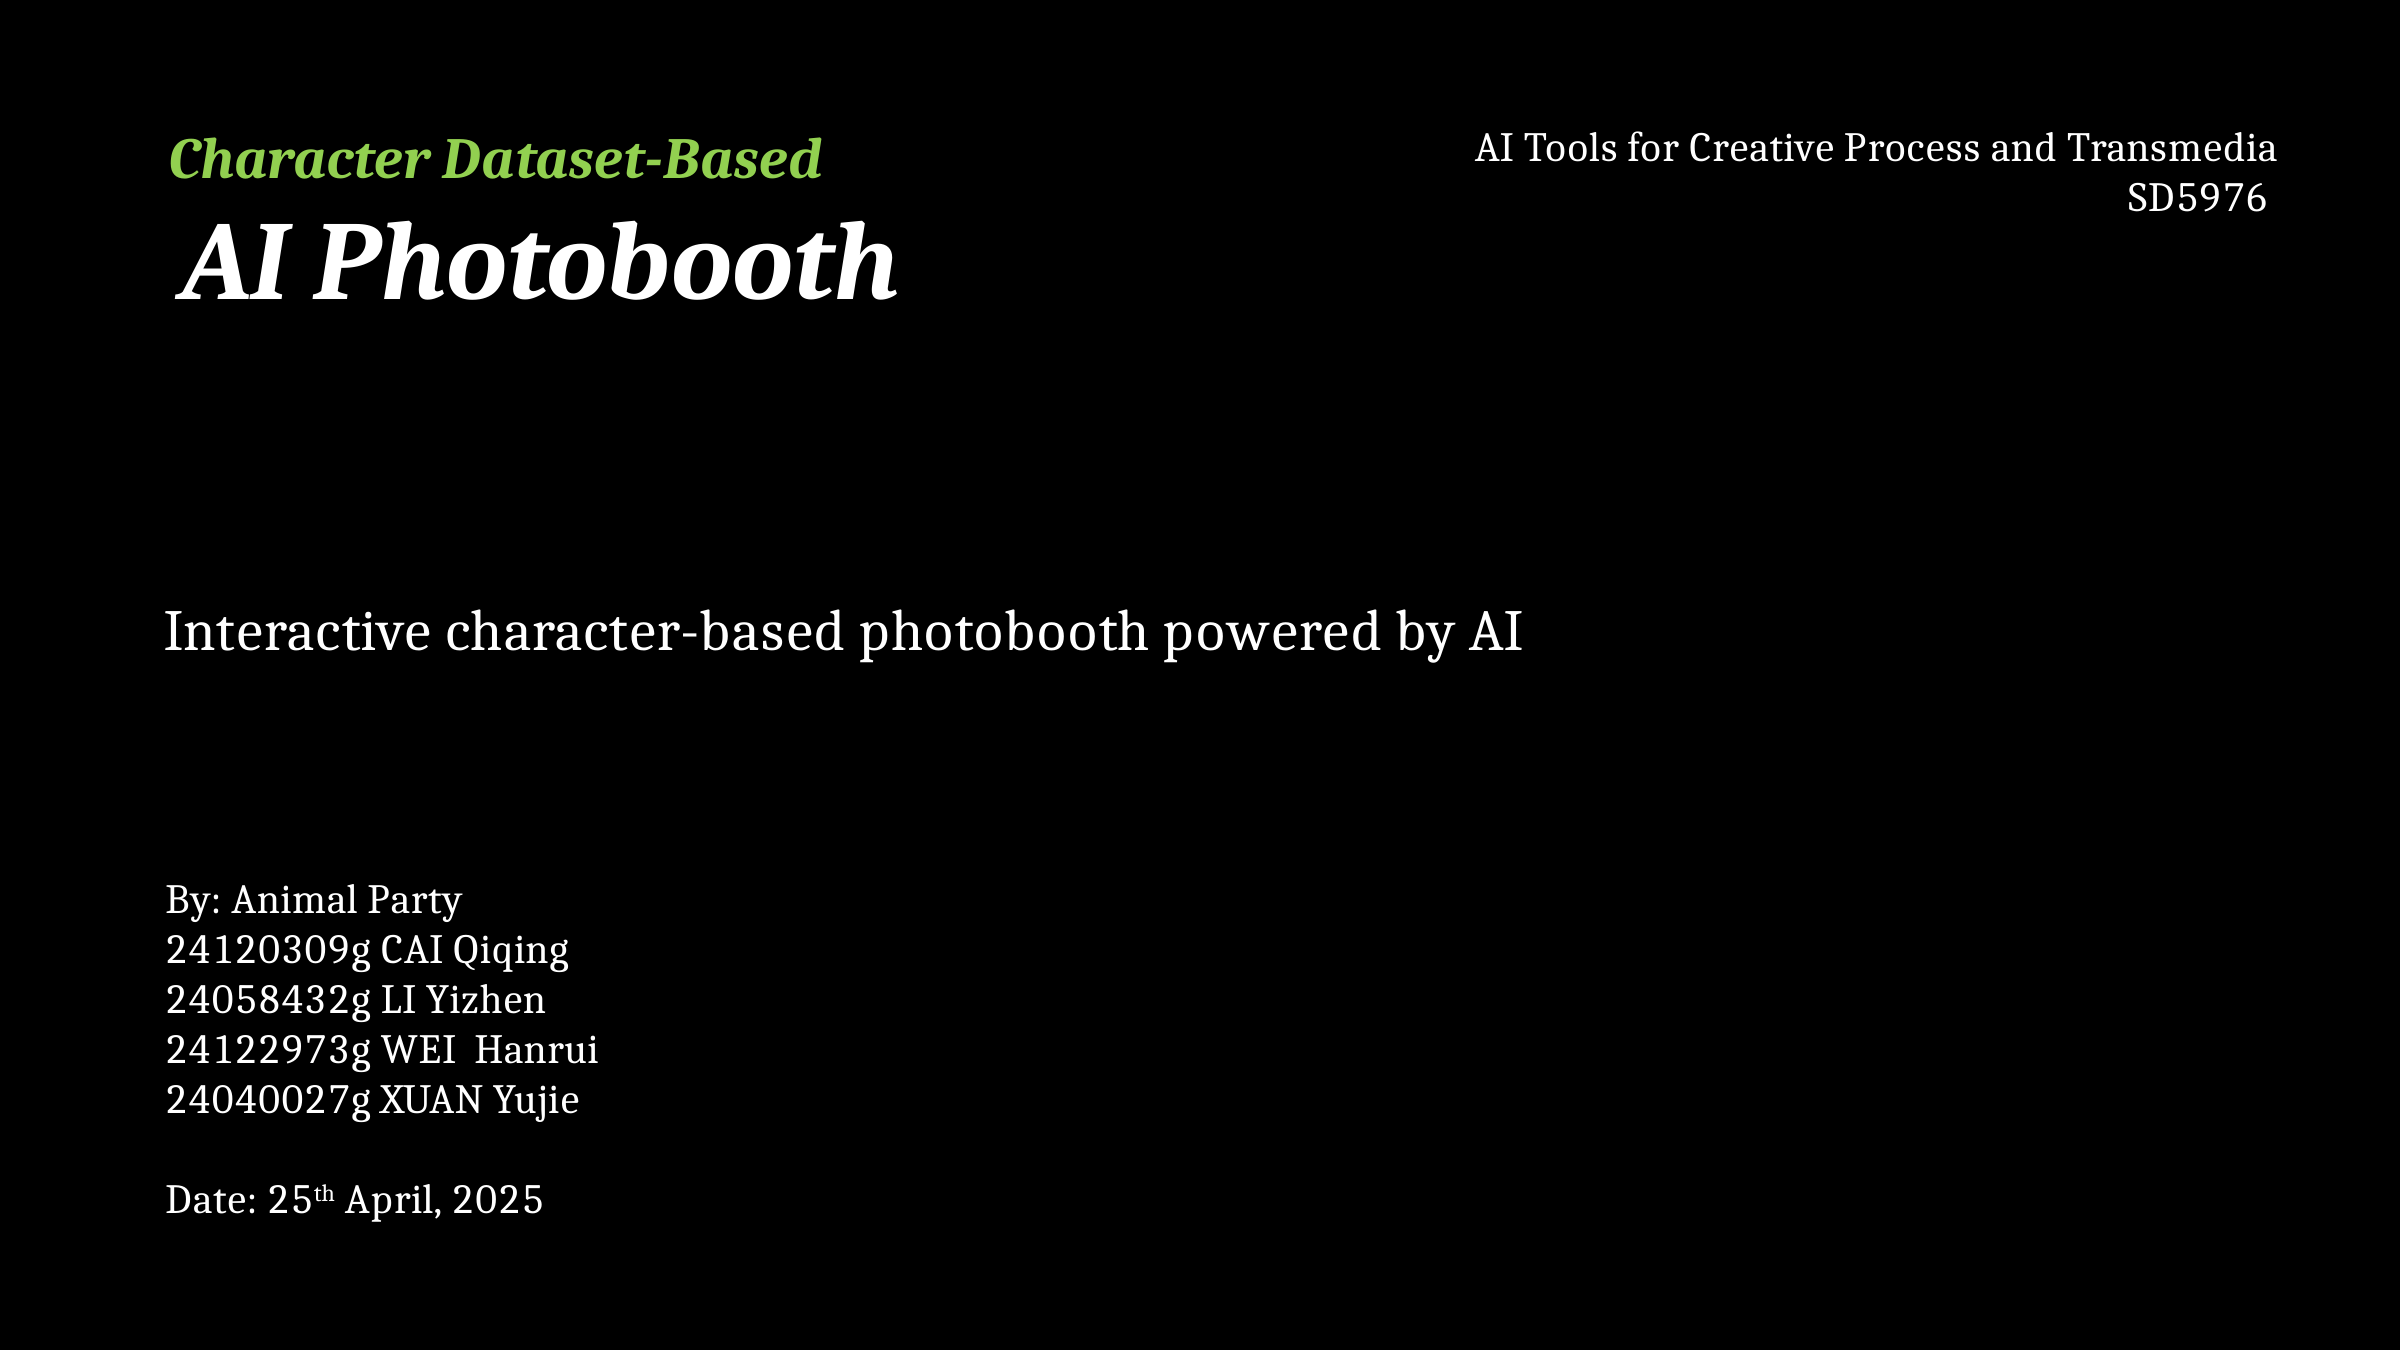

Character Dataset-Based
AI Tools for Creative Process and Transmedia
SD5976
AI Photobooth

Interactive character-based photobooth powered by AI

By: Animal Party
24120309g CAI Qiqing
24058432g LI Yizhen
24122973g WEI  Hanrui
24040027g XUAN Yujie

Date: 25th April, 2025